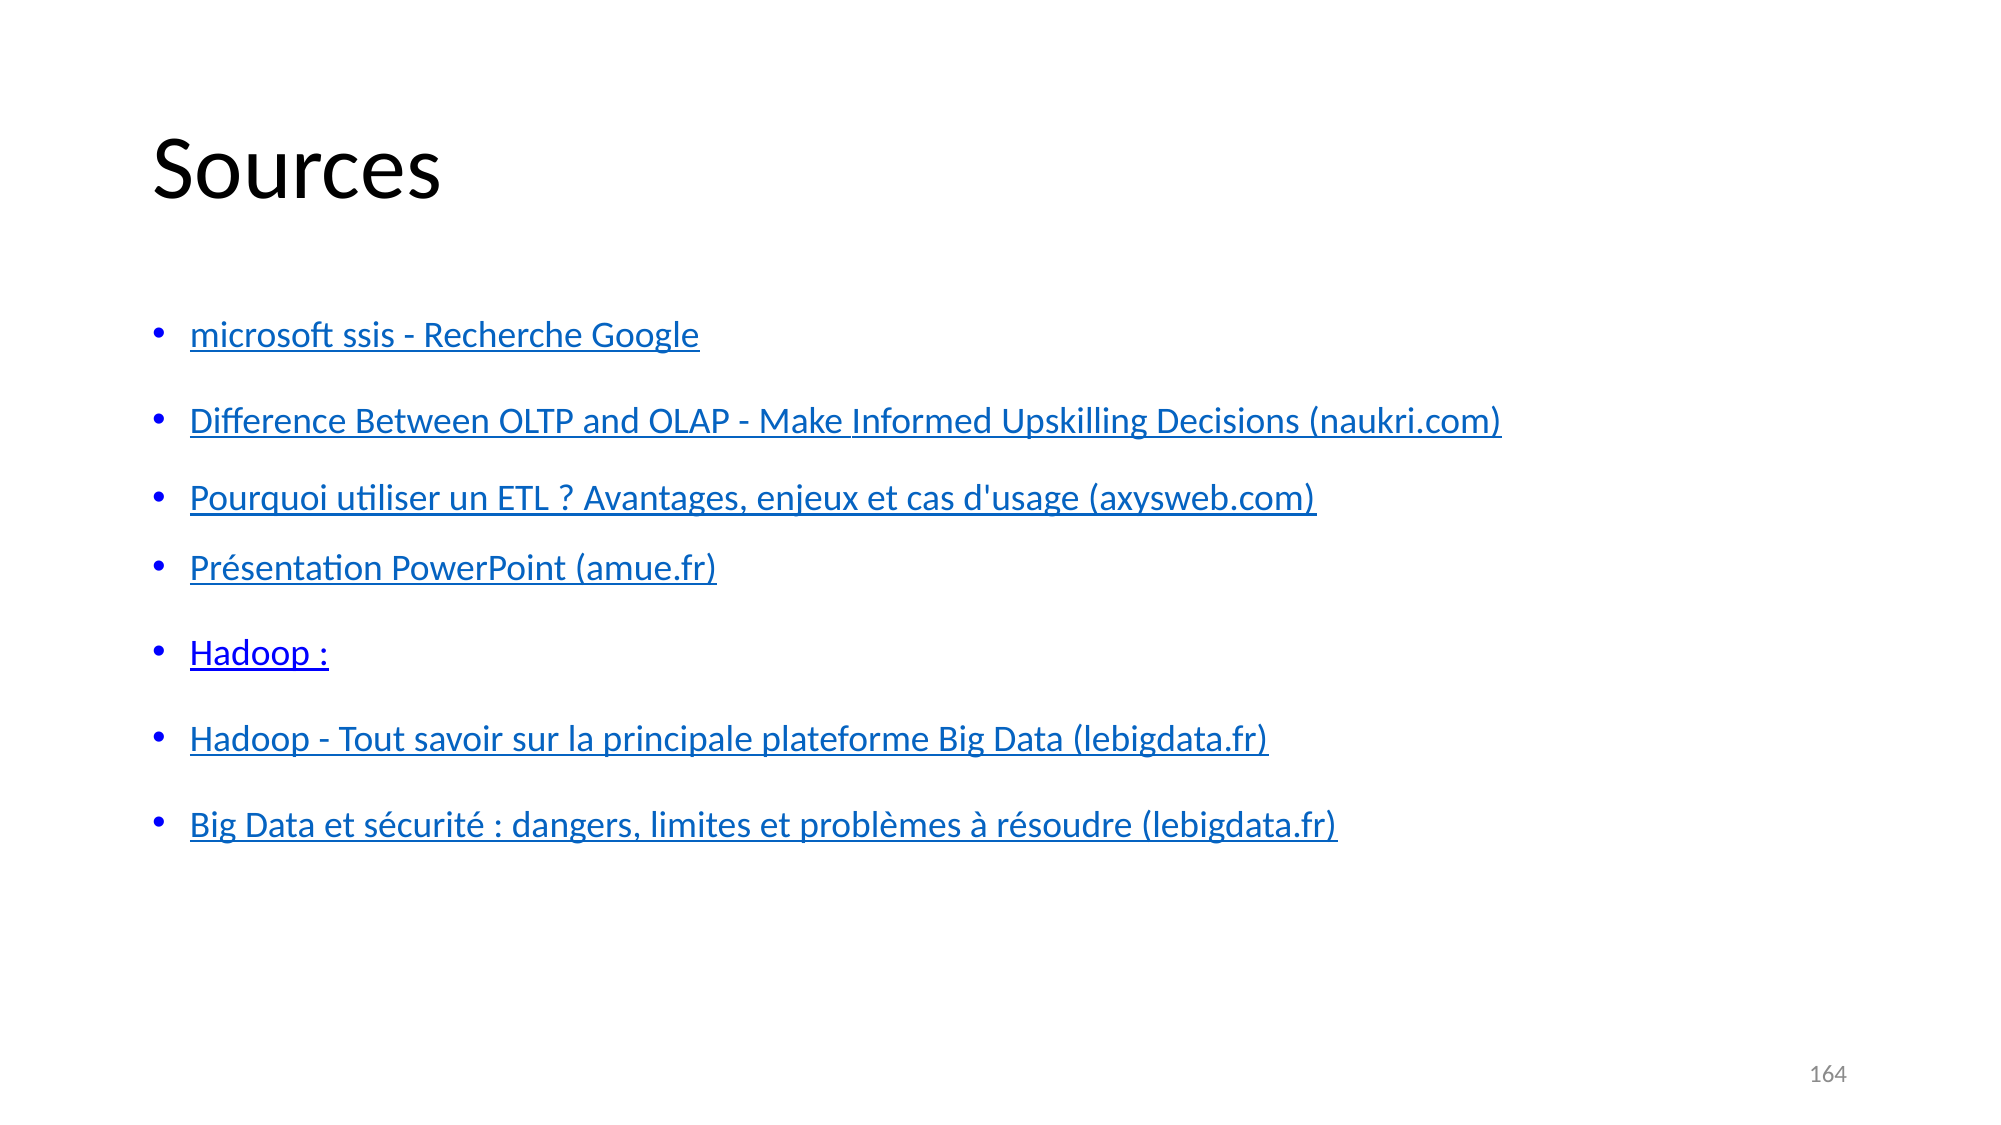

# Sources
microsoft ssis - Recherche Google
Difference Between OLTP and OLAP - Make Informed Upskilling Decisions (naukri.com)
Pourquoi utiliser un ETL ? Avantages, enjeux et cas d'usage (axysweb.com)
Présentation PowerPoint (amue.fr)
Hadoop :
Hadoop - Tout savoir sur la principale plateforme Big Data (lebigdata.fr)
Big Data et sécurité : dangers, limites et problèmes à résoudre (lebigdata.fr)

164